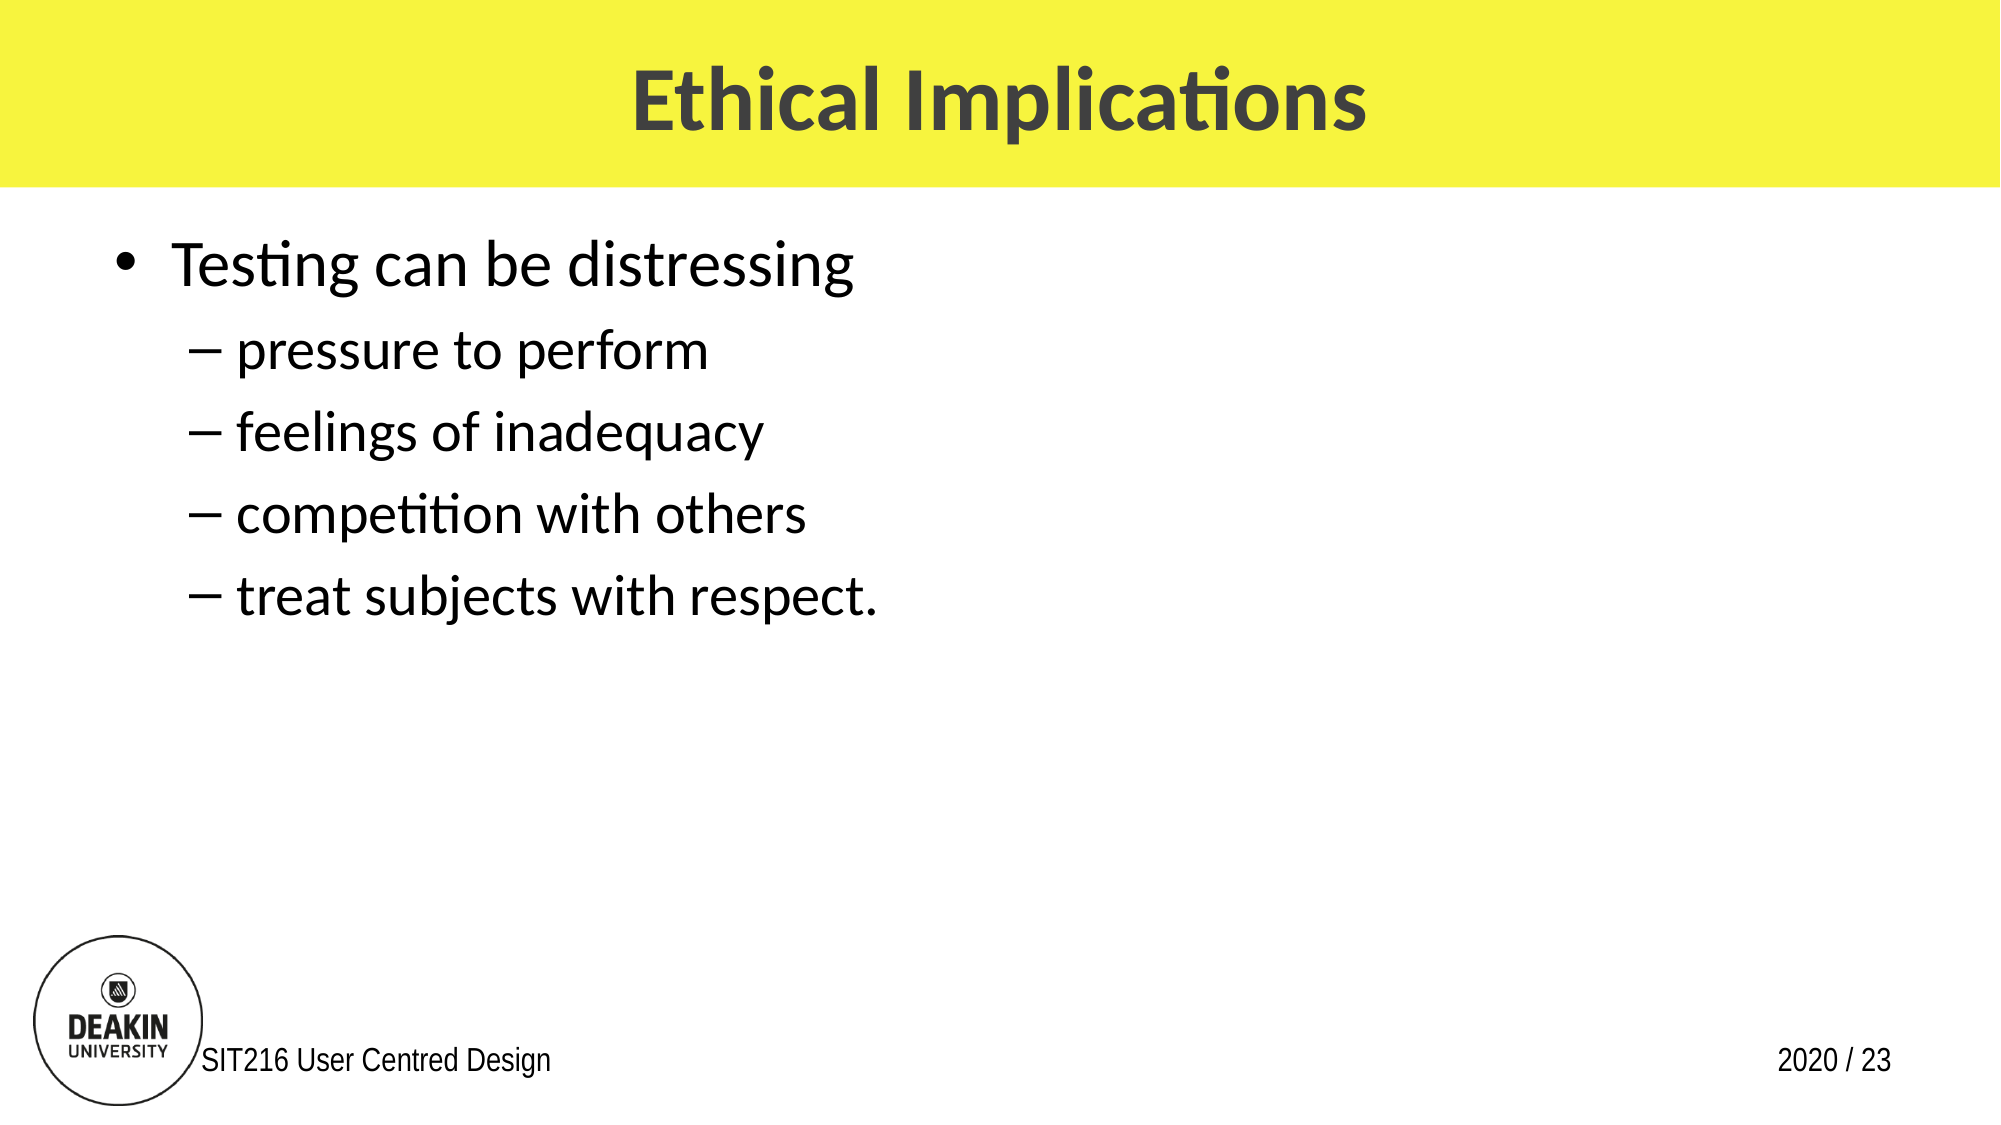

# Ethical Implications
Testing can be distressing
pressure to perform
feelings of inadequacy
competition with others
treat subjects with respect.